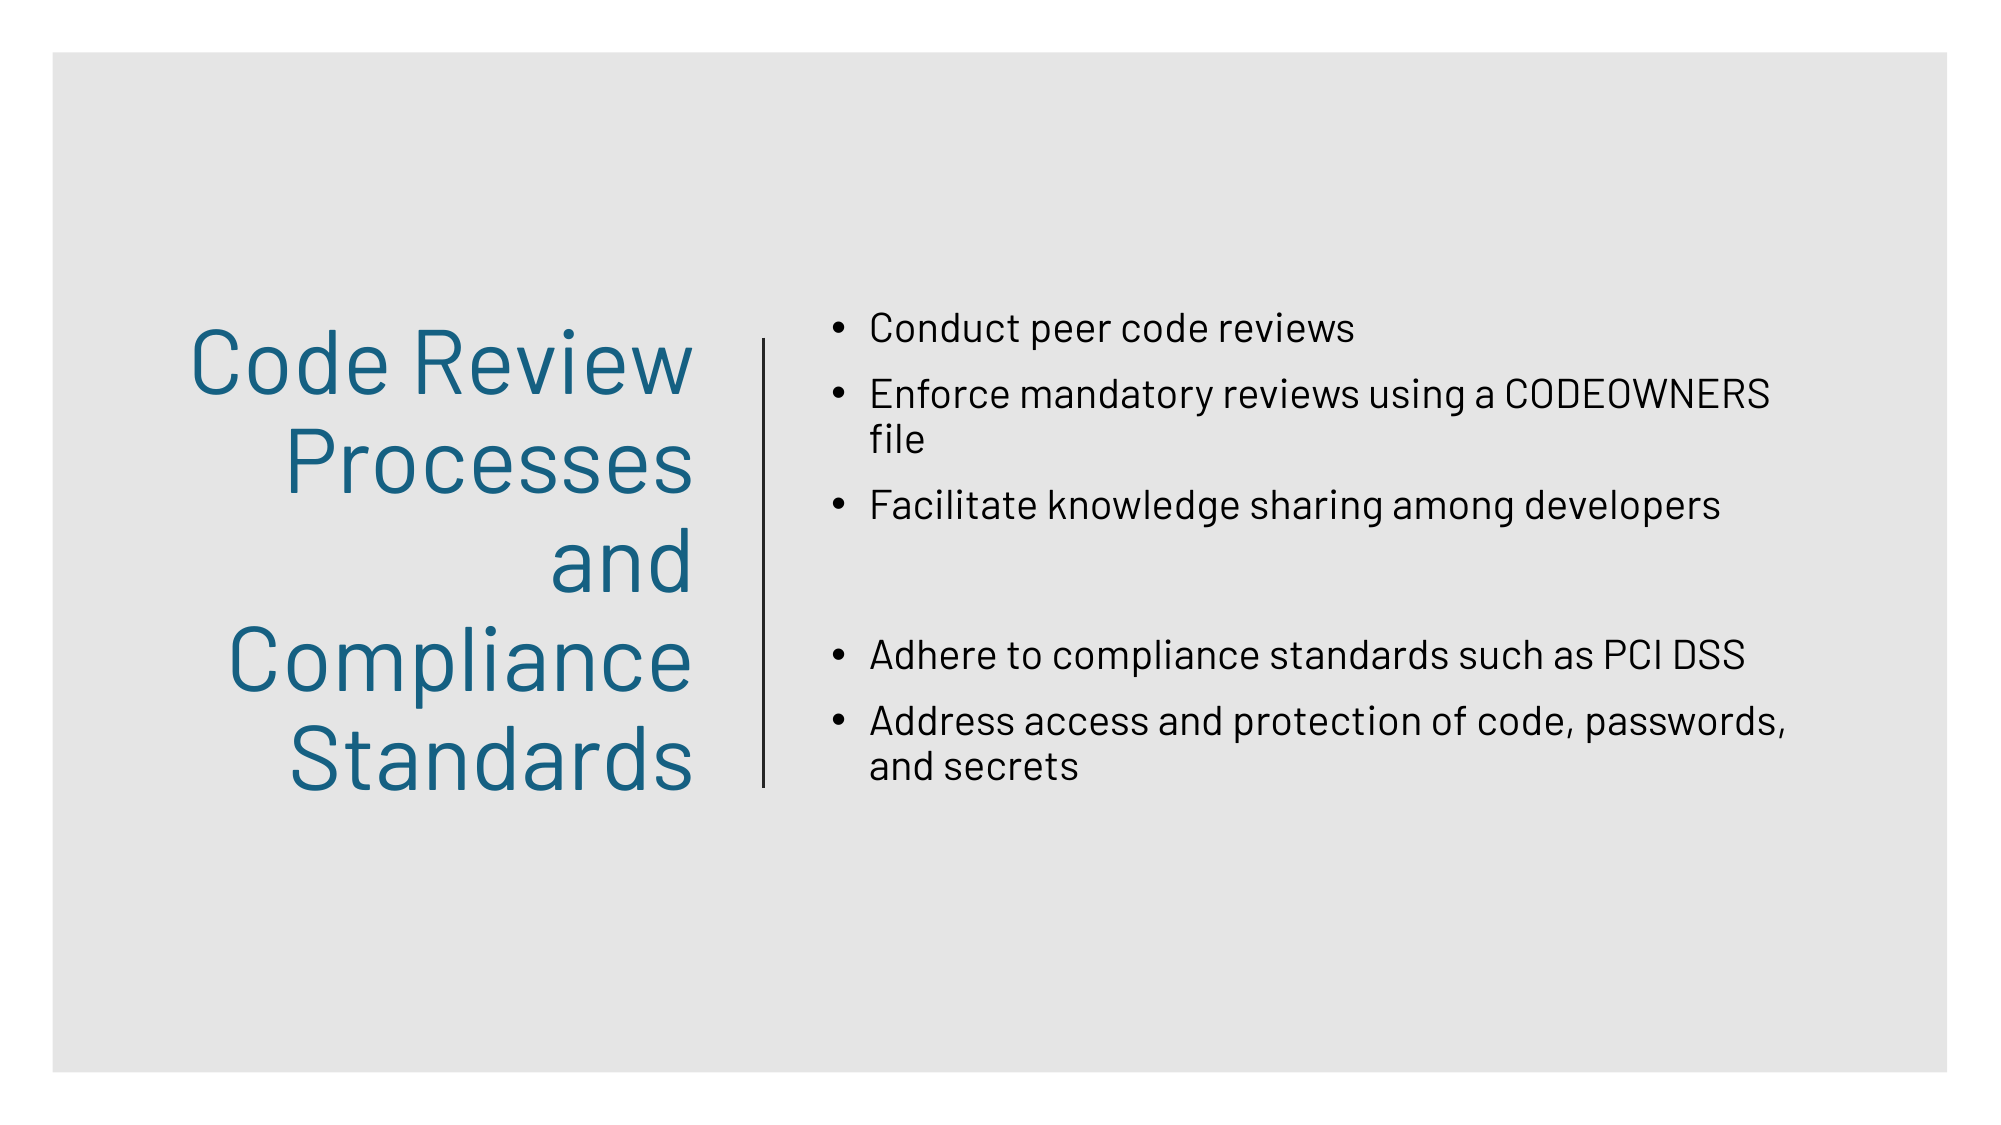

# Code Review Processes and Compliance Standards
Conduct peer code reviews
Enforce mandatory reviews using a CODEOWNERS file
Facilitate knowledge sharing among developers
Adhere to compliance standards such as PCI DSS
Address access and protection of code, passwords, and secrets